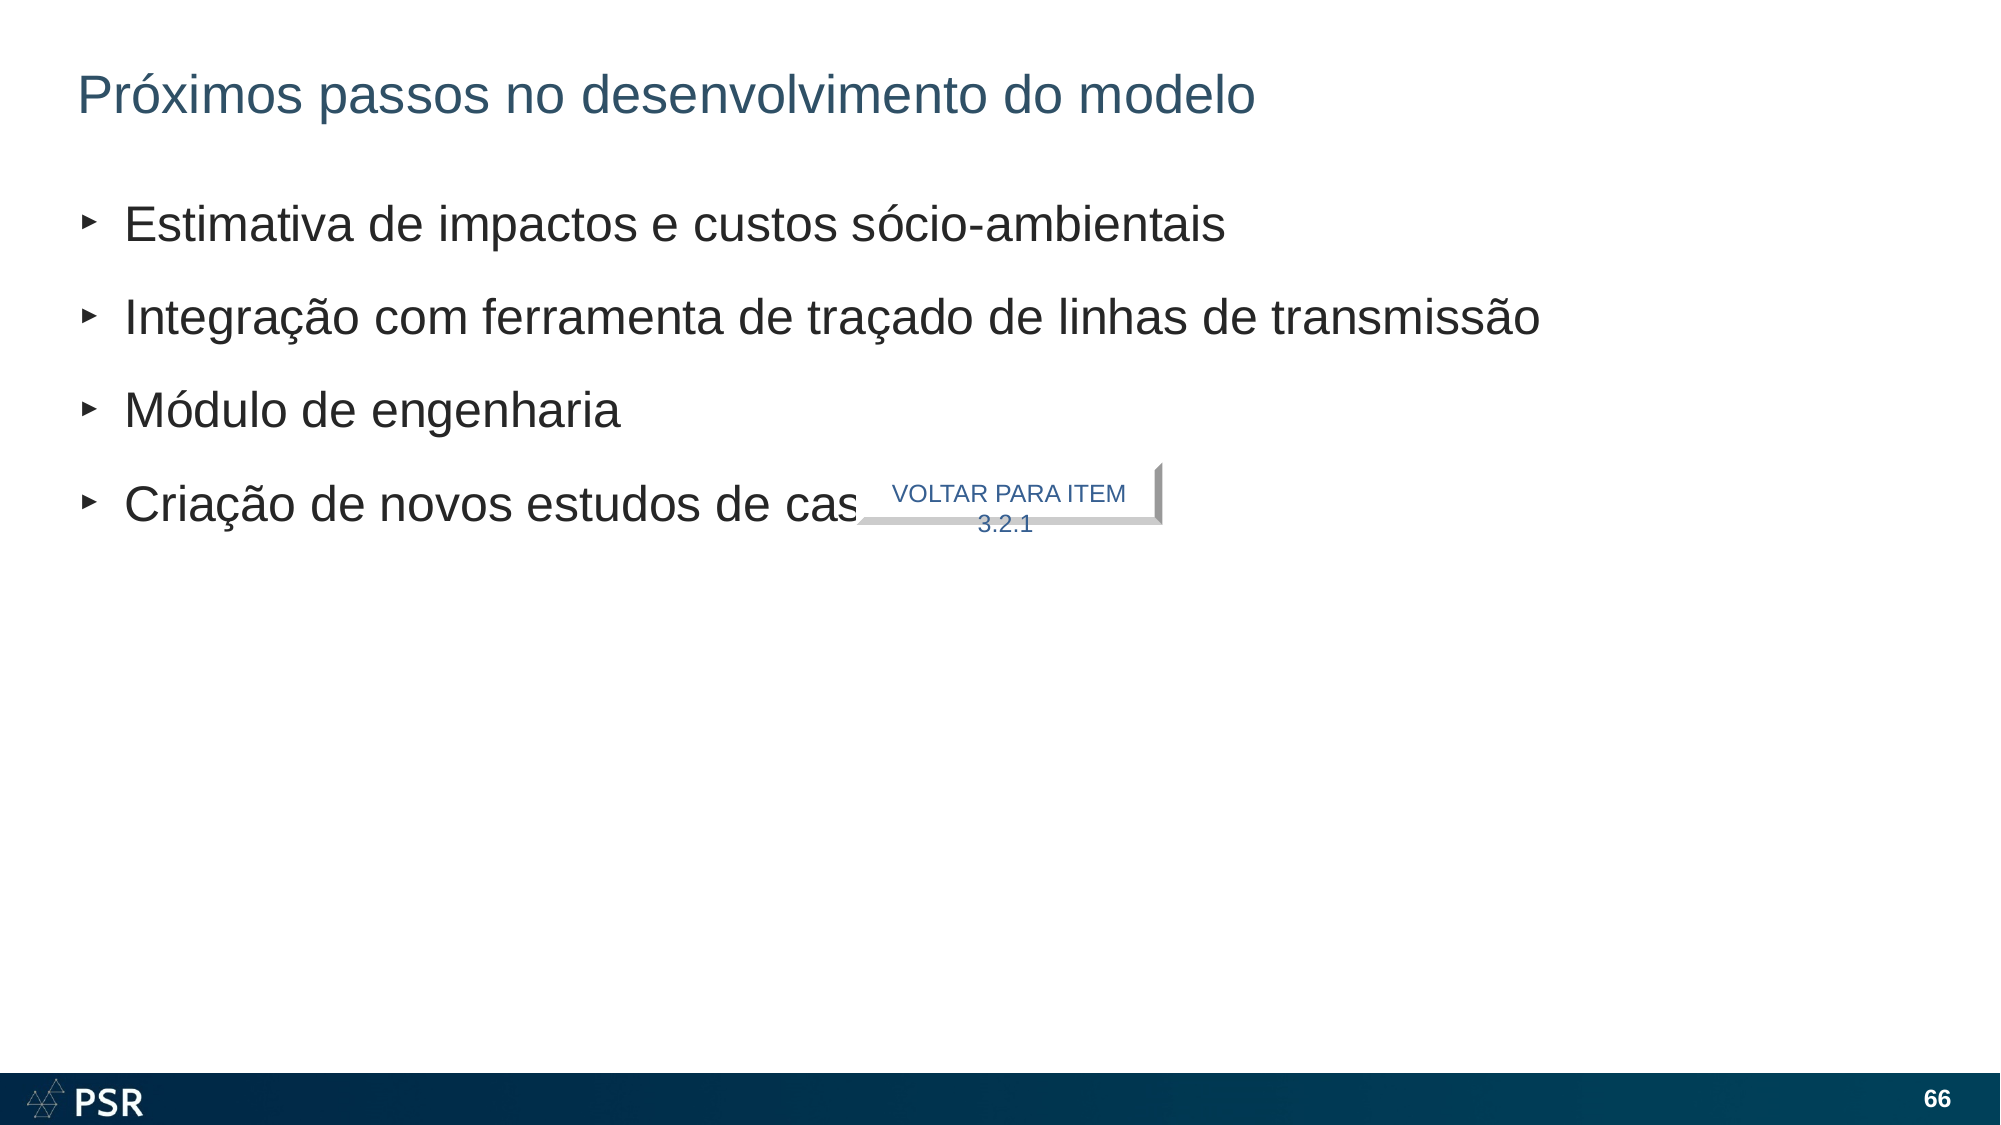

# Próximos passos no desenvolvimento do modelo
Estimativa de impactos e custos sócio-ambientais
Integração com ferramenta de traçado de linhas de transmissão
Módulo de engenharia
Criação de novos estudos de caso

VOLTAR PARA ITEM 3.2.1
66